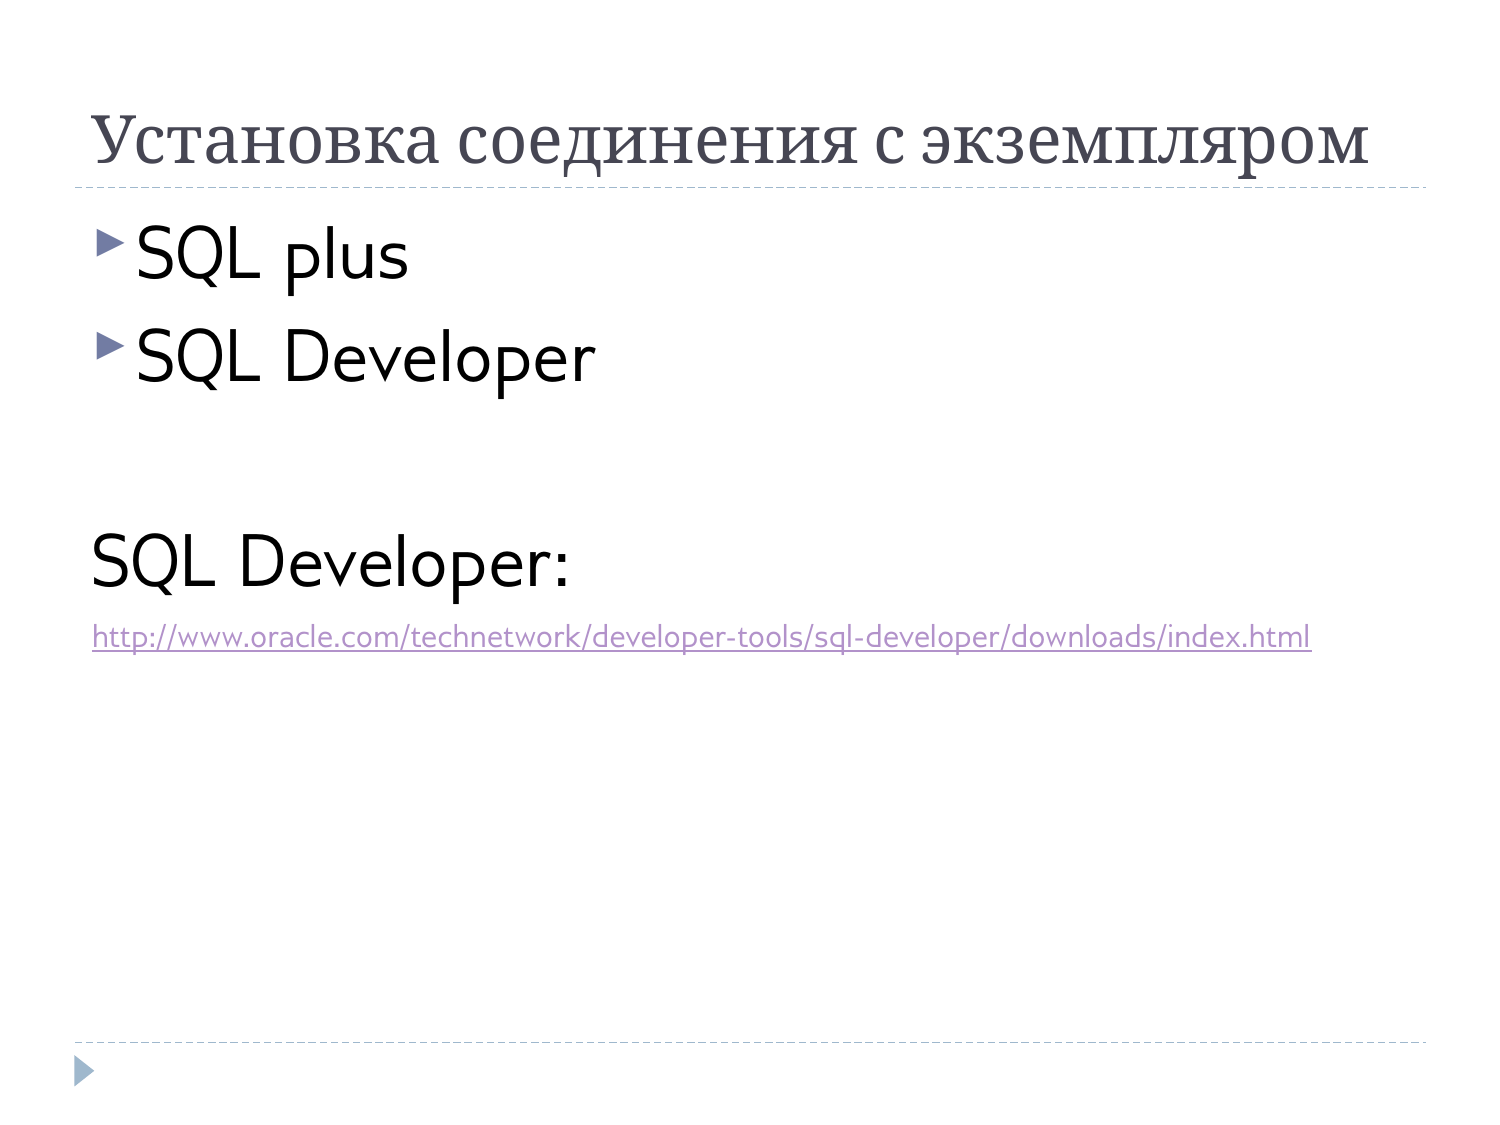

# Установка соединения с экземпляром
SQL plus
SQL Developer

SQL Developer:
http://www.oracle.com/technetwork/developer-tools/sql-developer/downloads/index.html